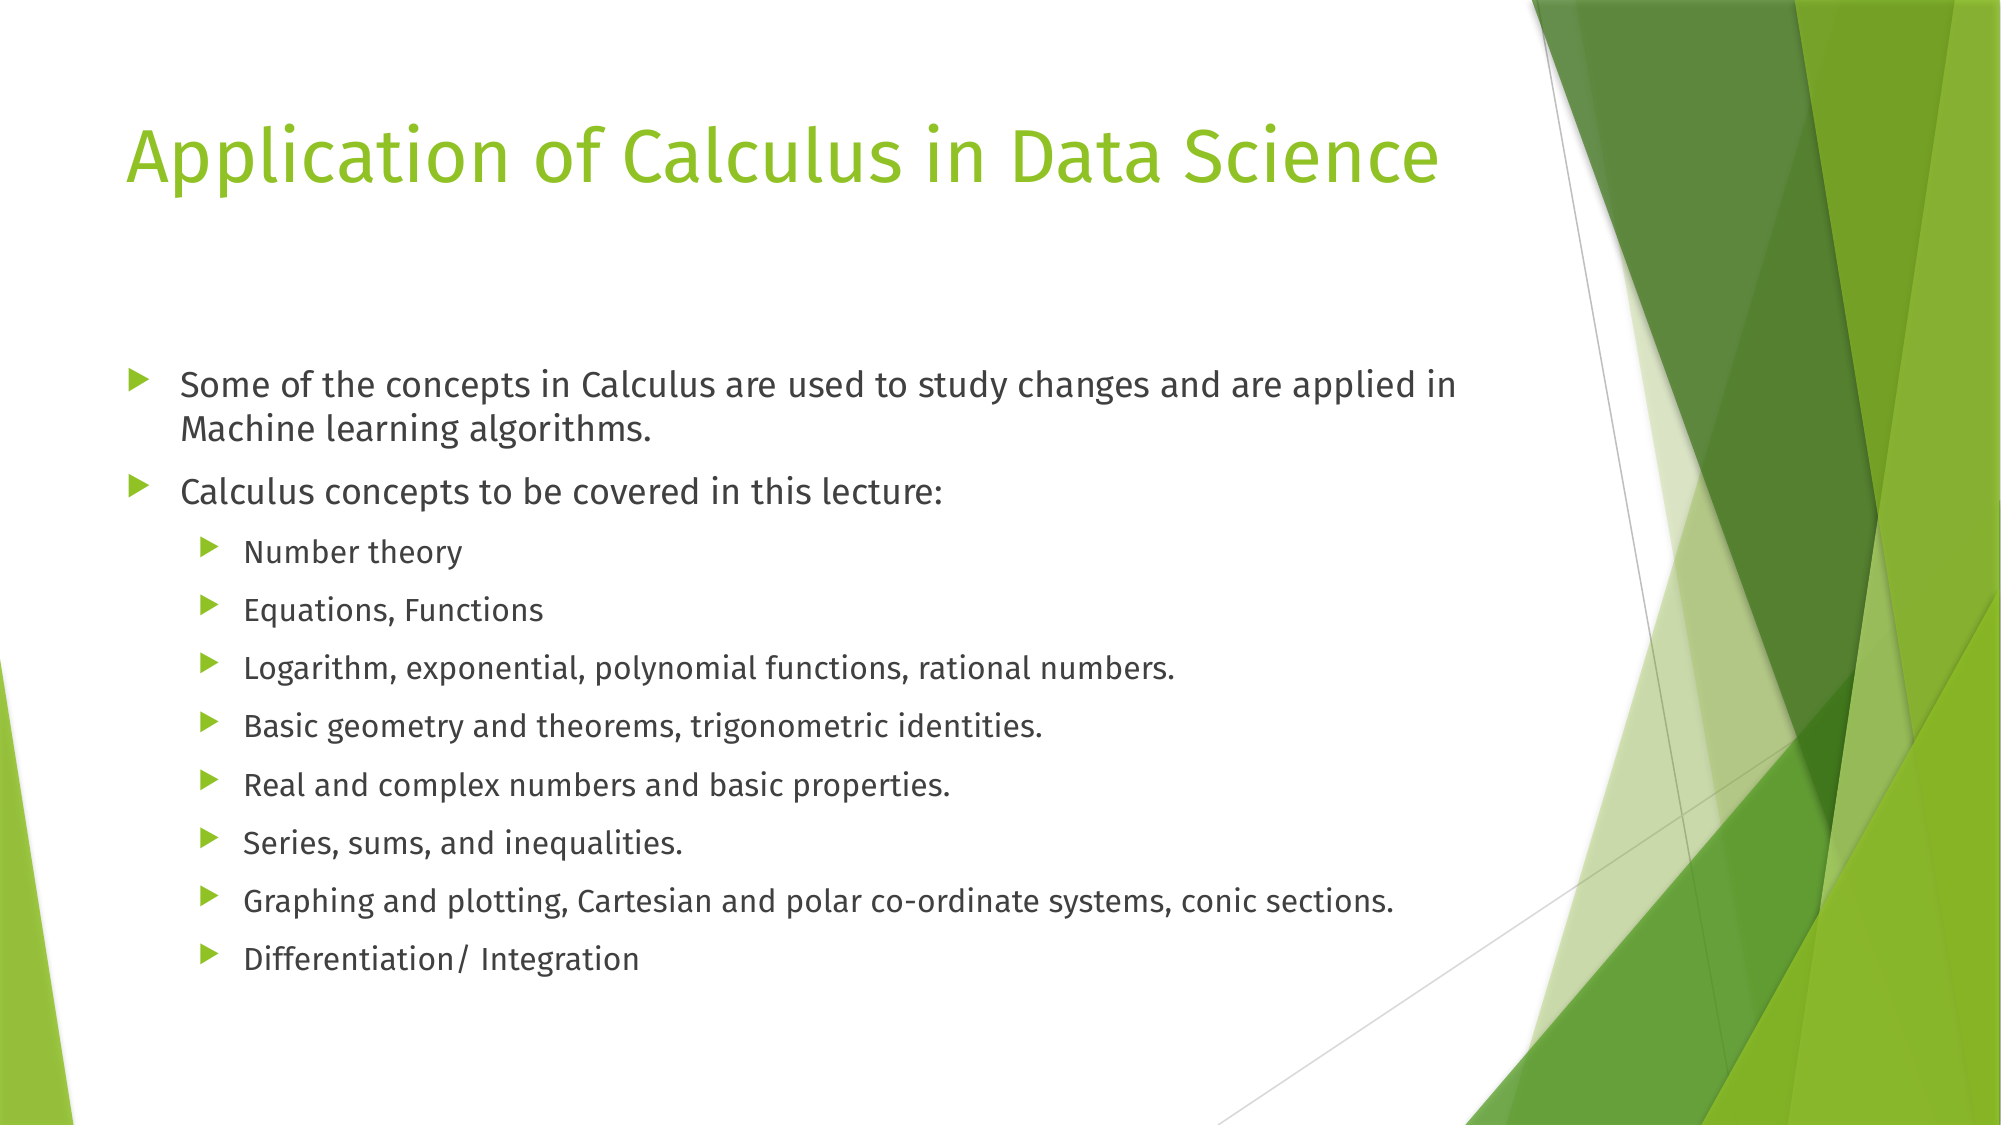

# Application of Calculus in Data Science
Some of the concepts in Calculus are used to study changes and are applied in Machine learning algorithms.
Calculus concepts to be covered in this lecture:
Number theory
Equations, Functions
Logarithm, exponential, polynomial functions, rational numbers.
Basic geometry and theorems, trigonometric identities.
Real and complex numbers and basic properties.
Series, sums, and inequalities.
Graphing and plotting, Cartesian and polar co-ordinate systems, conic sections.
Differentiation/ Integration